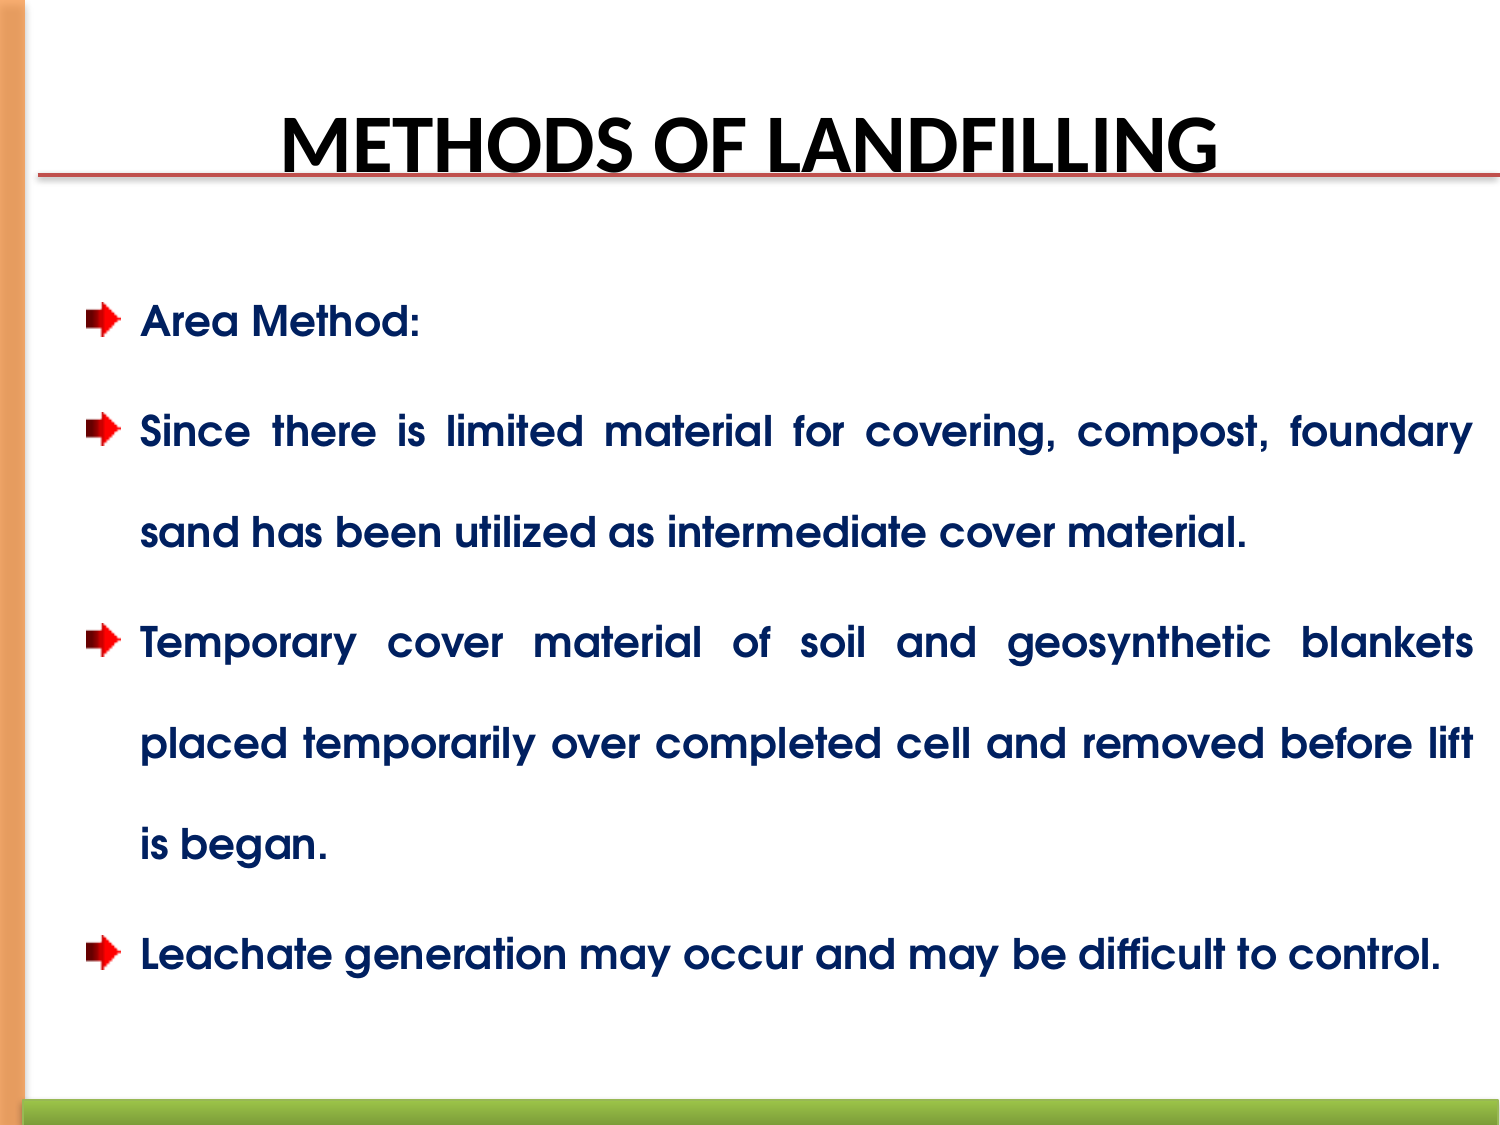

# METHODS OF LANDFILLING

Area Method:
Since there is limited material for covering, compost, foundary sand has been utilized as intermediate cover material.
Temporary cover material of soil and geosynthetic blankets placed temporarily over completed cell and removed before lift is began.
Leachate generation may occur and may be difficult to control.